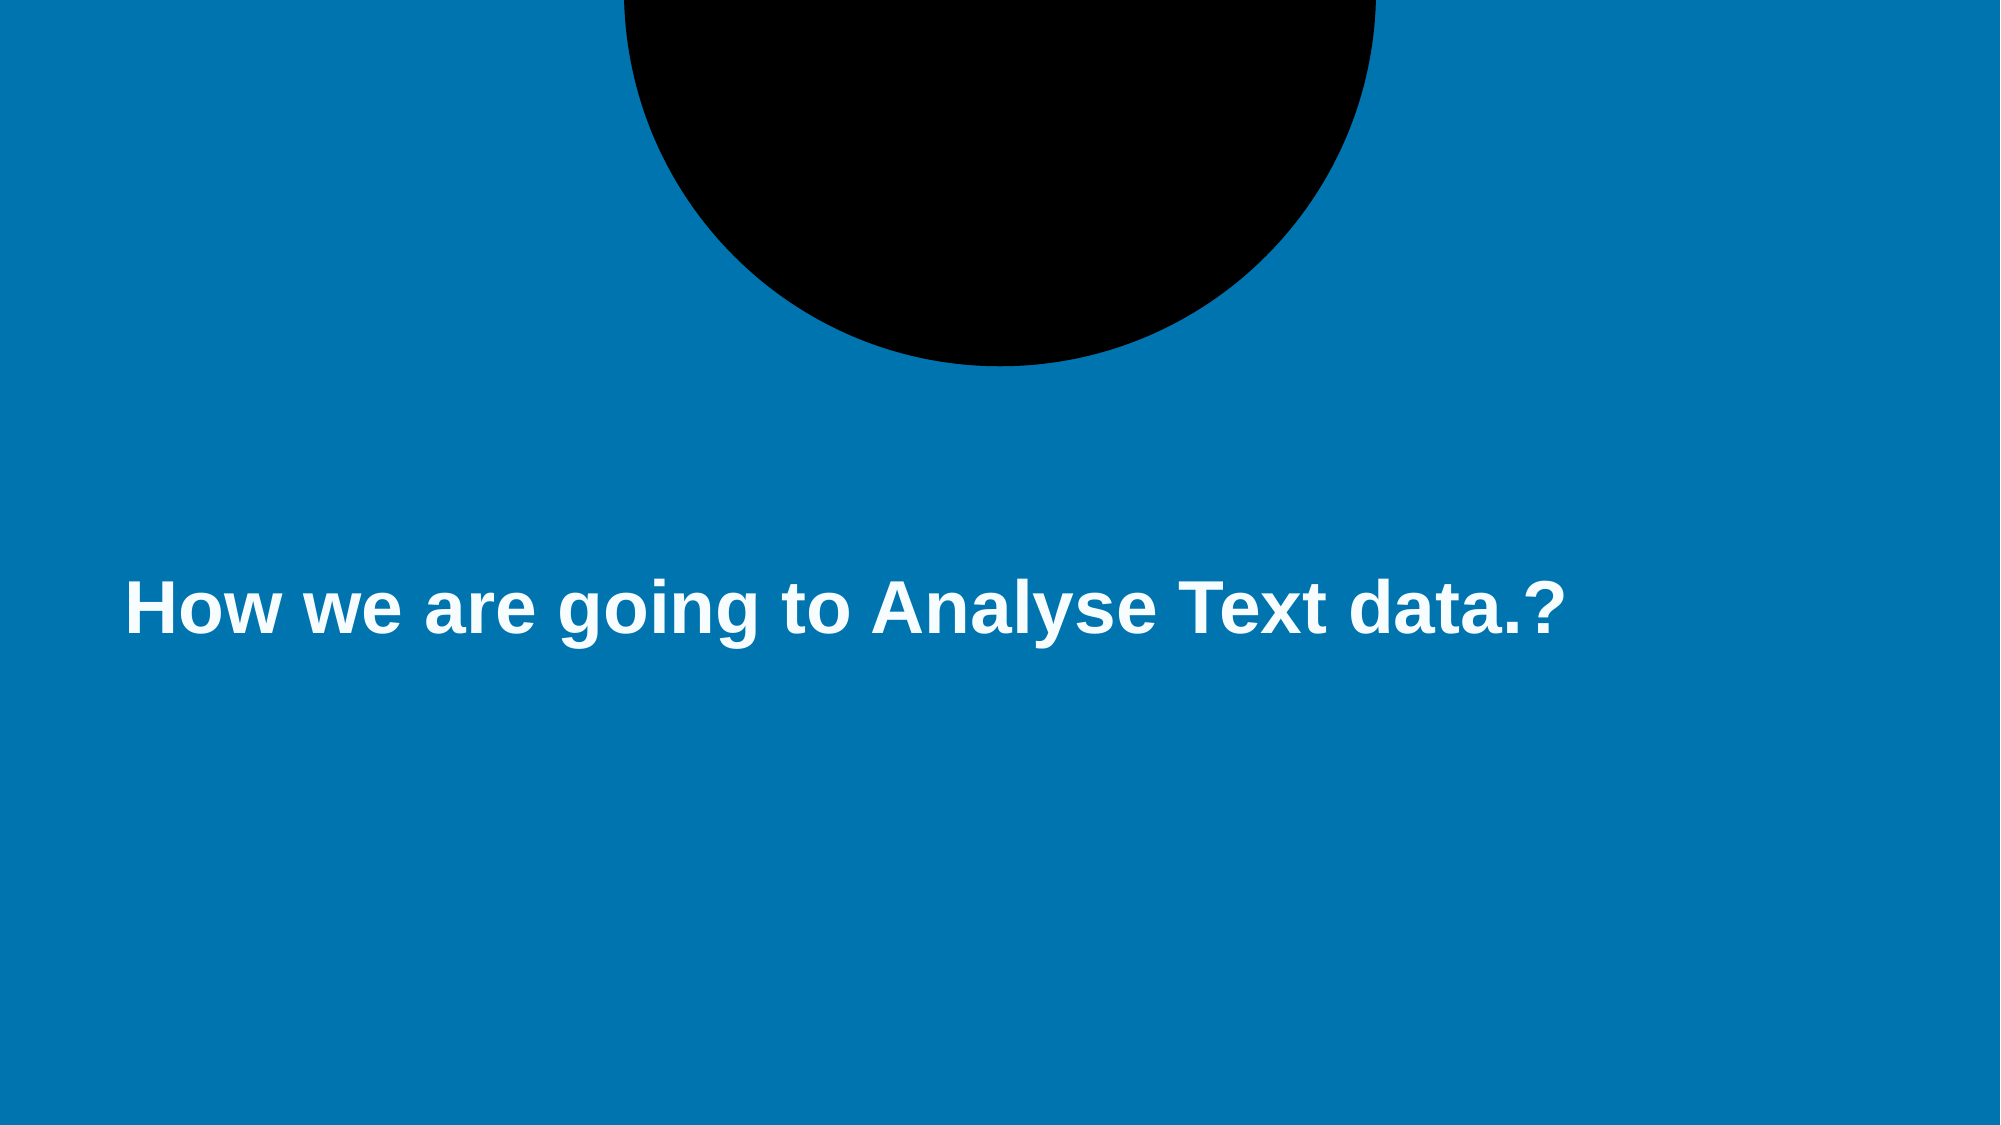

# How we are going to Analyse Text data.?